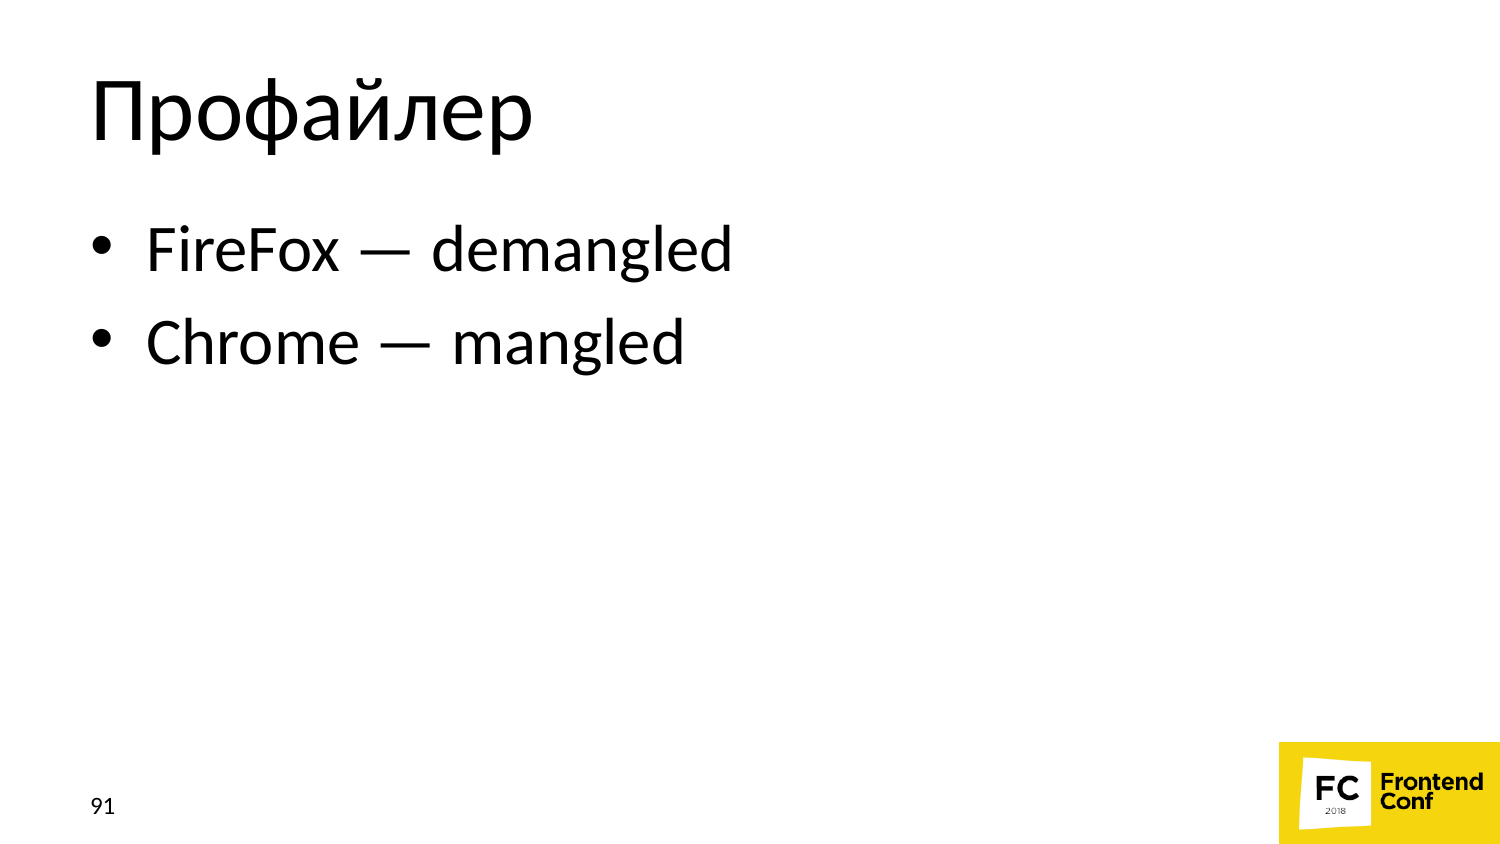

# Профайлер
FireFox — demangled
Chrome — mangled
91